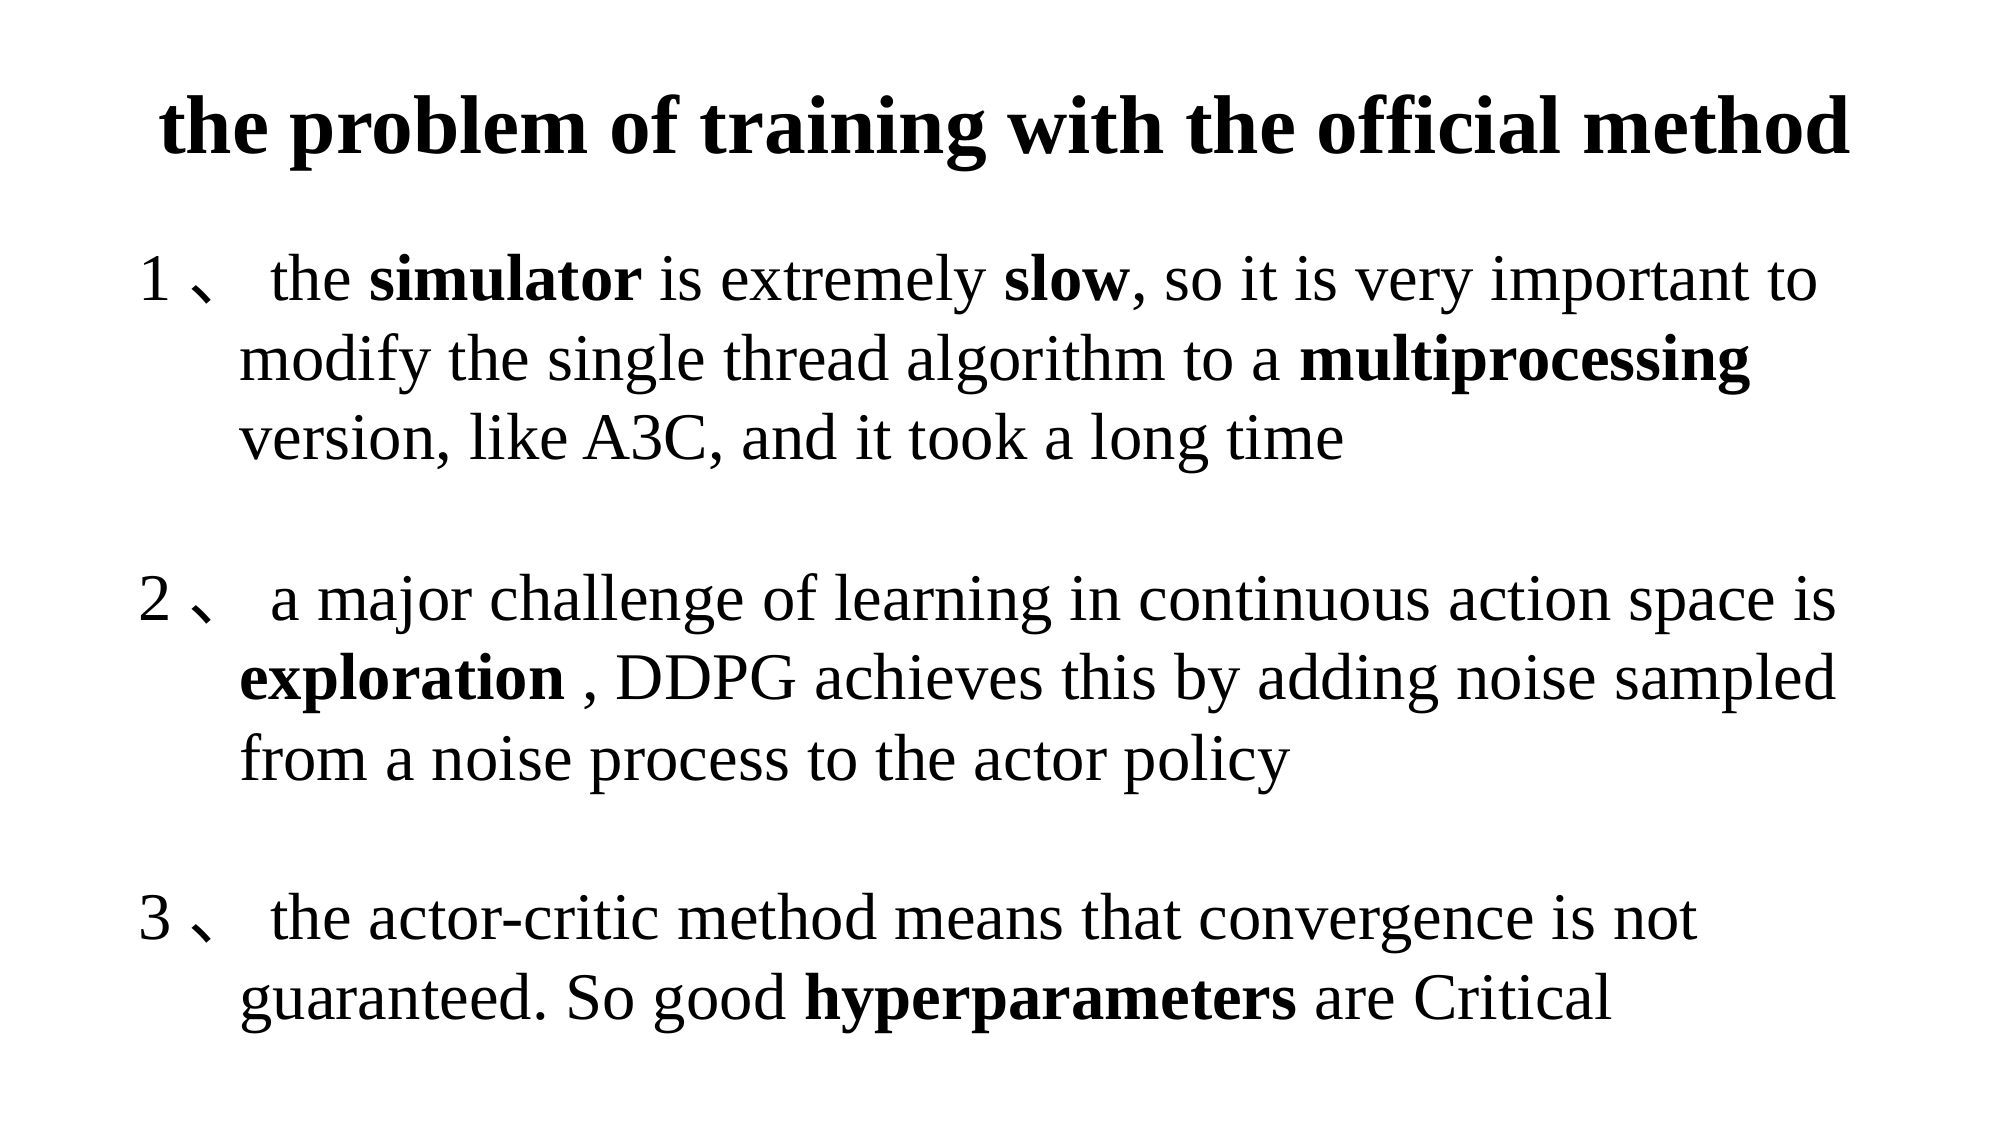

# the problem of training with the official method
1、the simulator is extremely slow, so it is very important to
      modify the single thread algorithm to a multiprocessing
      version, like A3C, and it took a long time

2、a major challenge of learning in continuous action space is
      exploration , DDPG achieves this by adding noise sampled
      from a noise process to the actor policy

3、the actor-critic method means that convergence is not
      guaranteed. So good hyperparameters are Critical